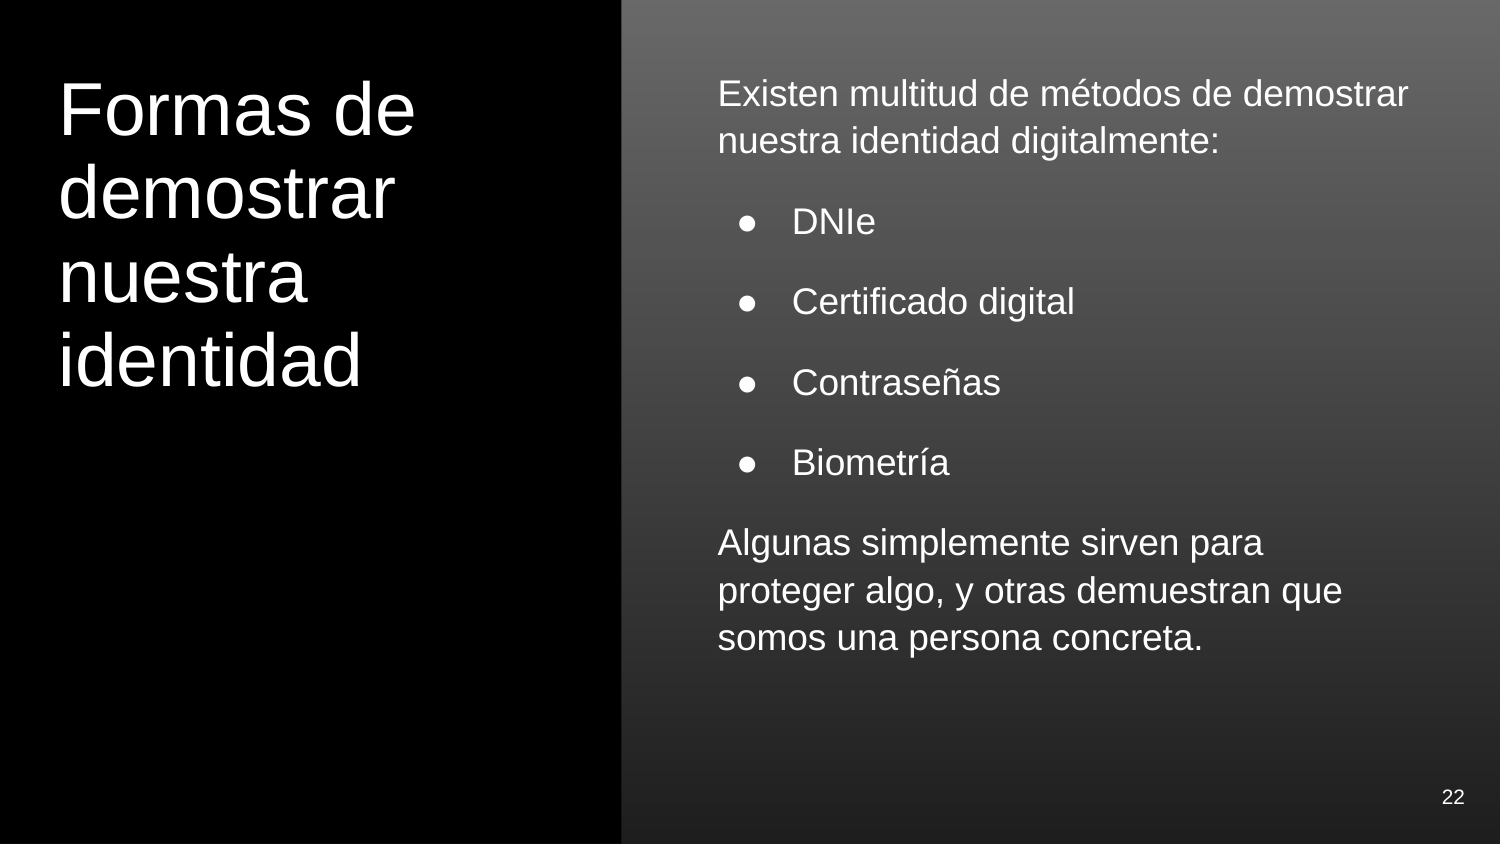

# Formas de demostrar nuestra identidad
Existen multitud de métodos de demostrar nuestra identidad digitalmente:
DNIe
Certificado digital
Contraseñas
Biometría
Algunas simplemente sirven para proteger algo, y otras demuestran que somos una persona concreta.
22